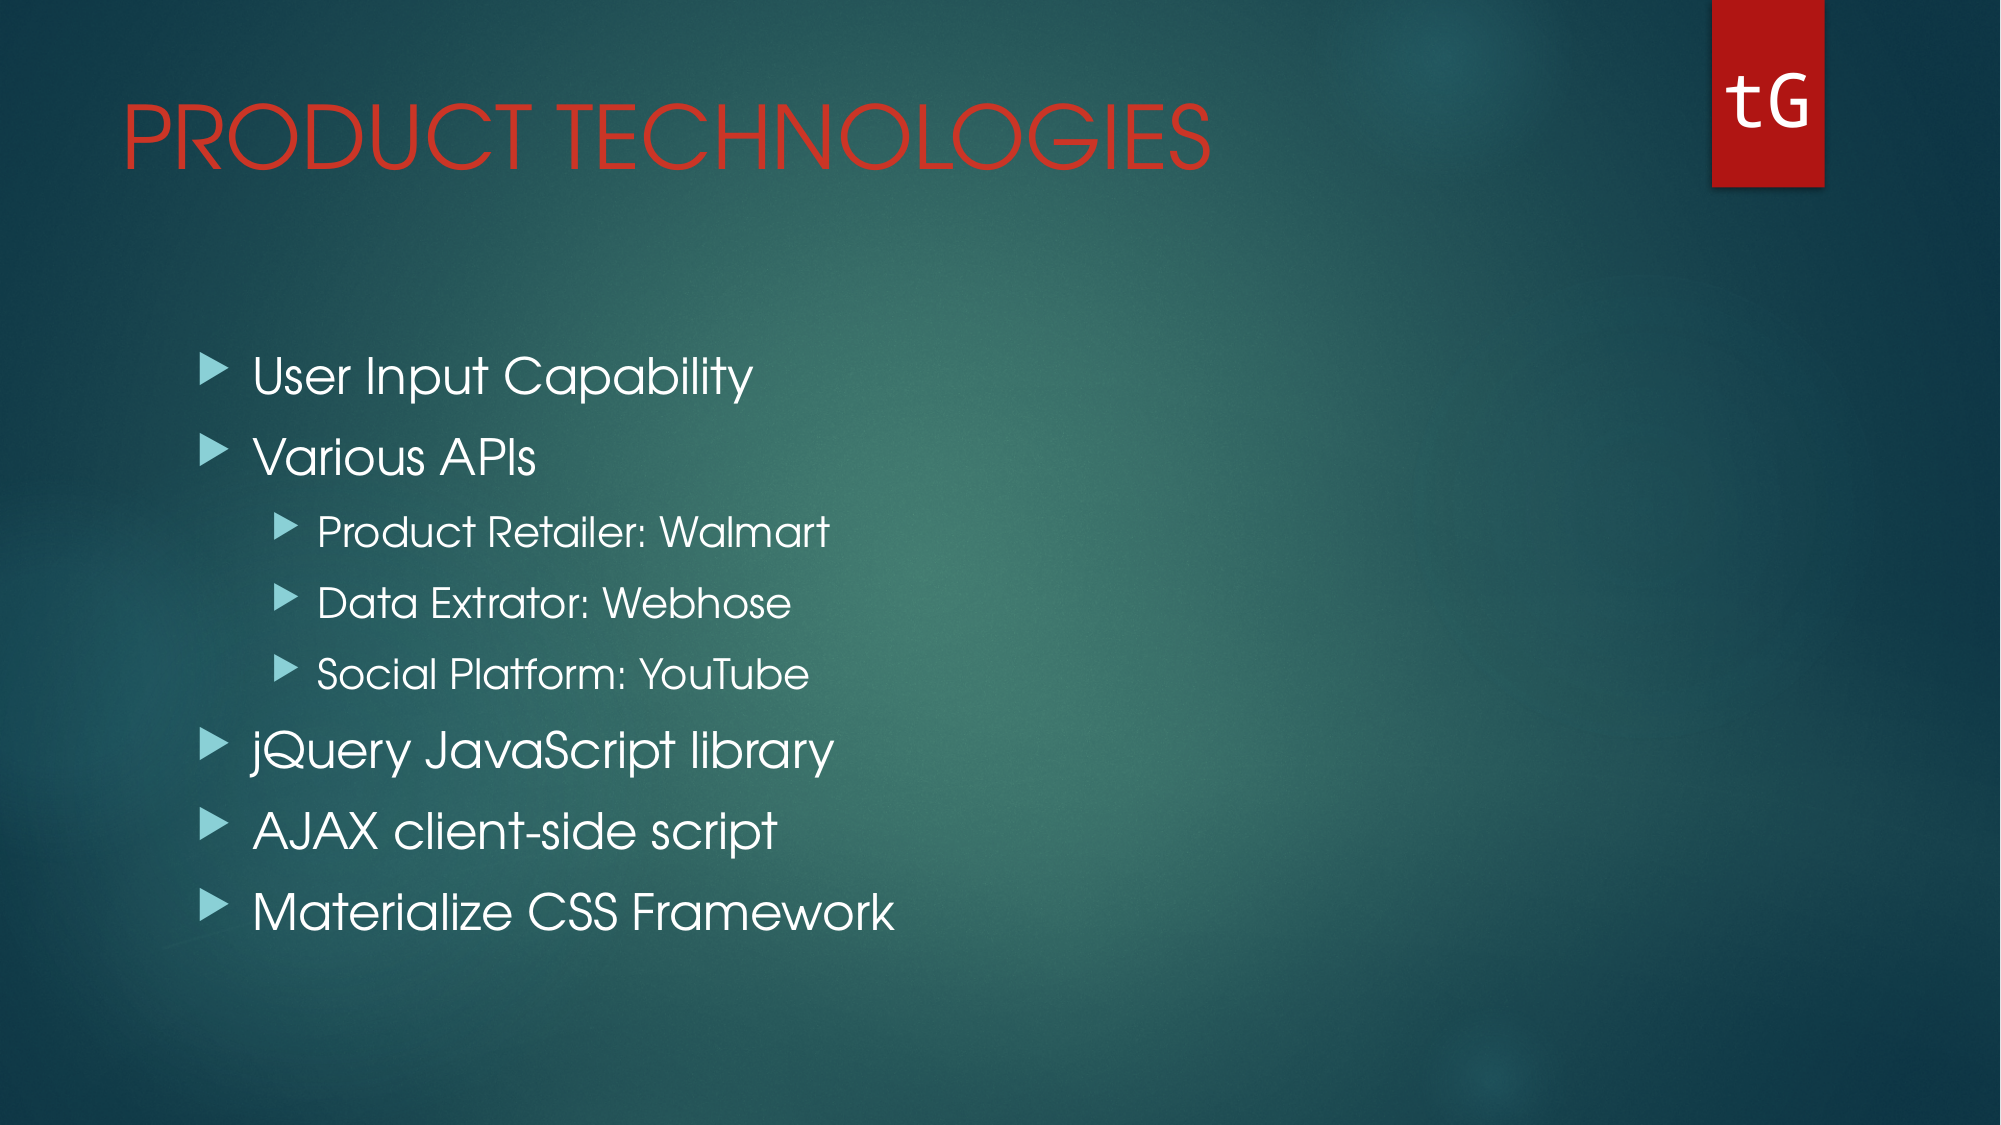

tG
# PRODUCT TECHNOLOGIES
User Input Capability
Various APIs
Product Retailer: Walmart
Data Extrator: Webhose
Social Platform: YouTube
jQuery JavaScript library
AJAX client-side script
Materialize CSS Framework